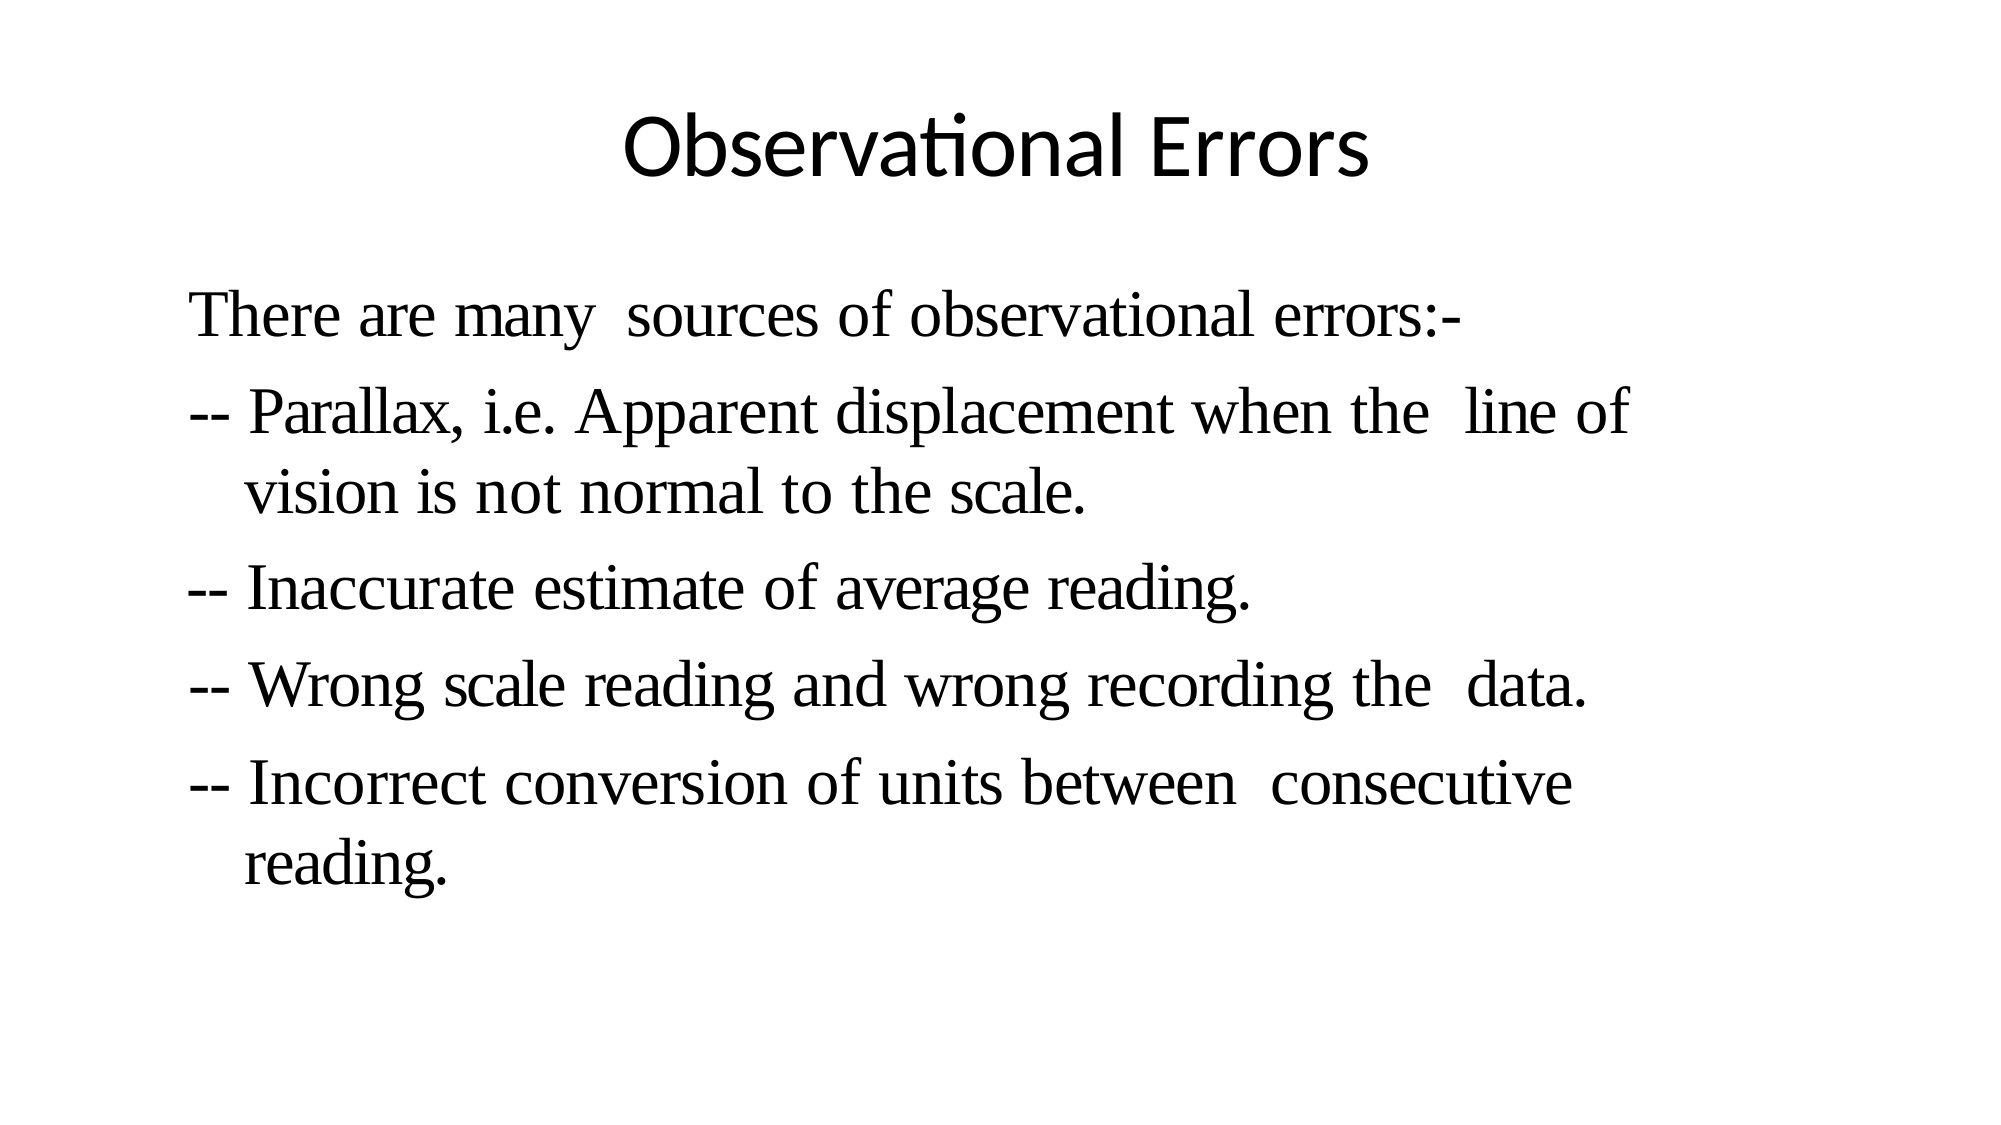

# Observational Errors
There are many	sources of observational errors:-
-- Parallax, i.e. Apparent displacement when the  line of vision is not normal to the scale.
-- Inaccurate estimate of average reading.
-- Wrong scale reading and wrong recording the  data.
-- Incorrect conversion of units between  consecutive reading.